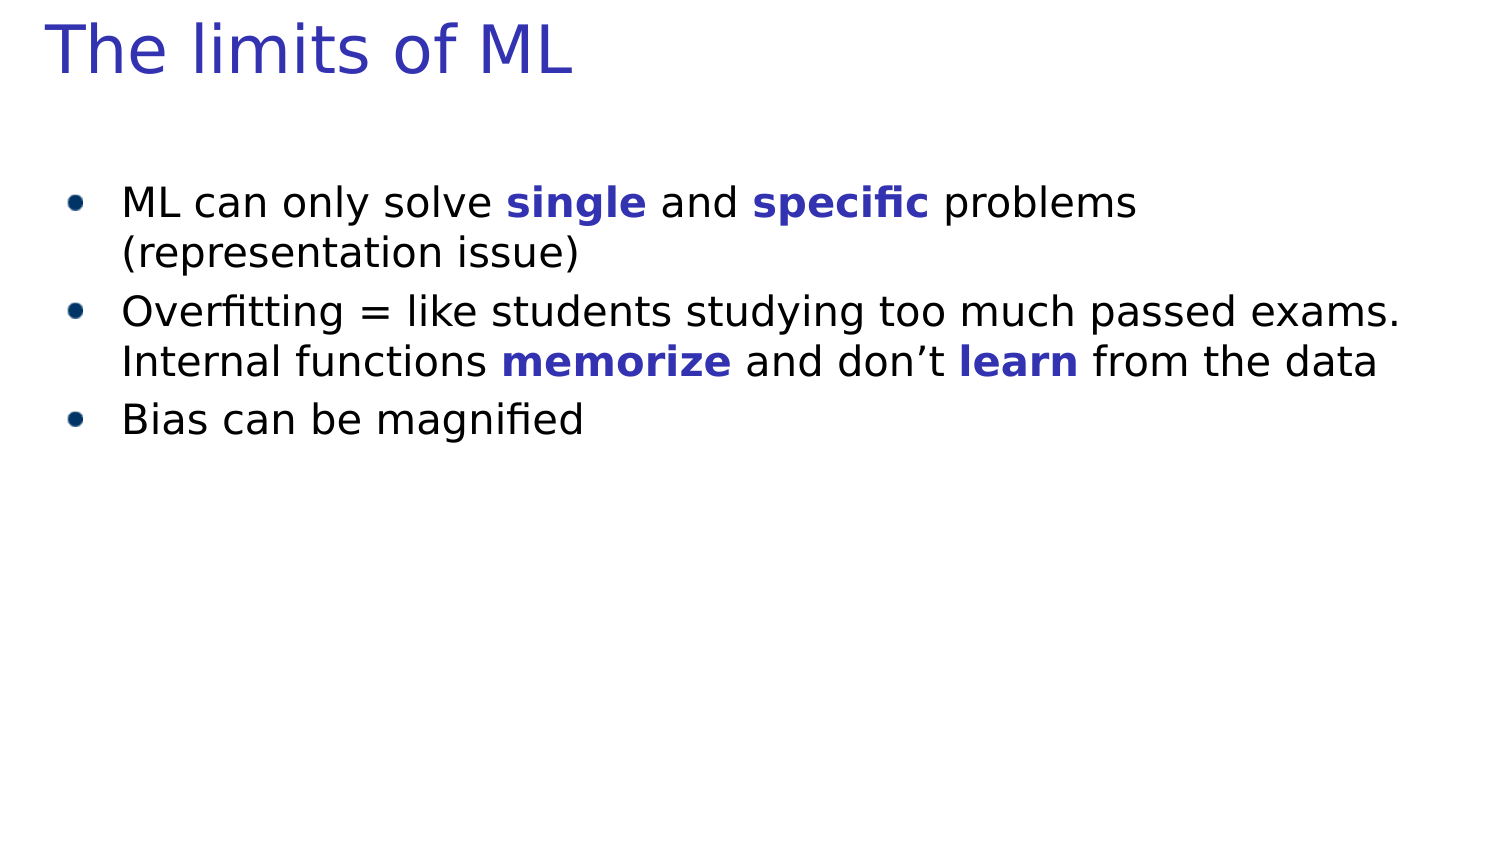

# The limits of ML
ML can only solve single and specific problems (representation issue)
Overfitting = like students studying too much passed exams. Internal functions memorize and don’t learn from the data
Bias can be magnified